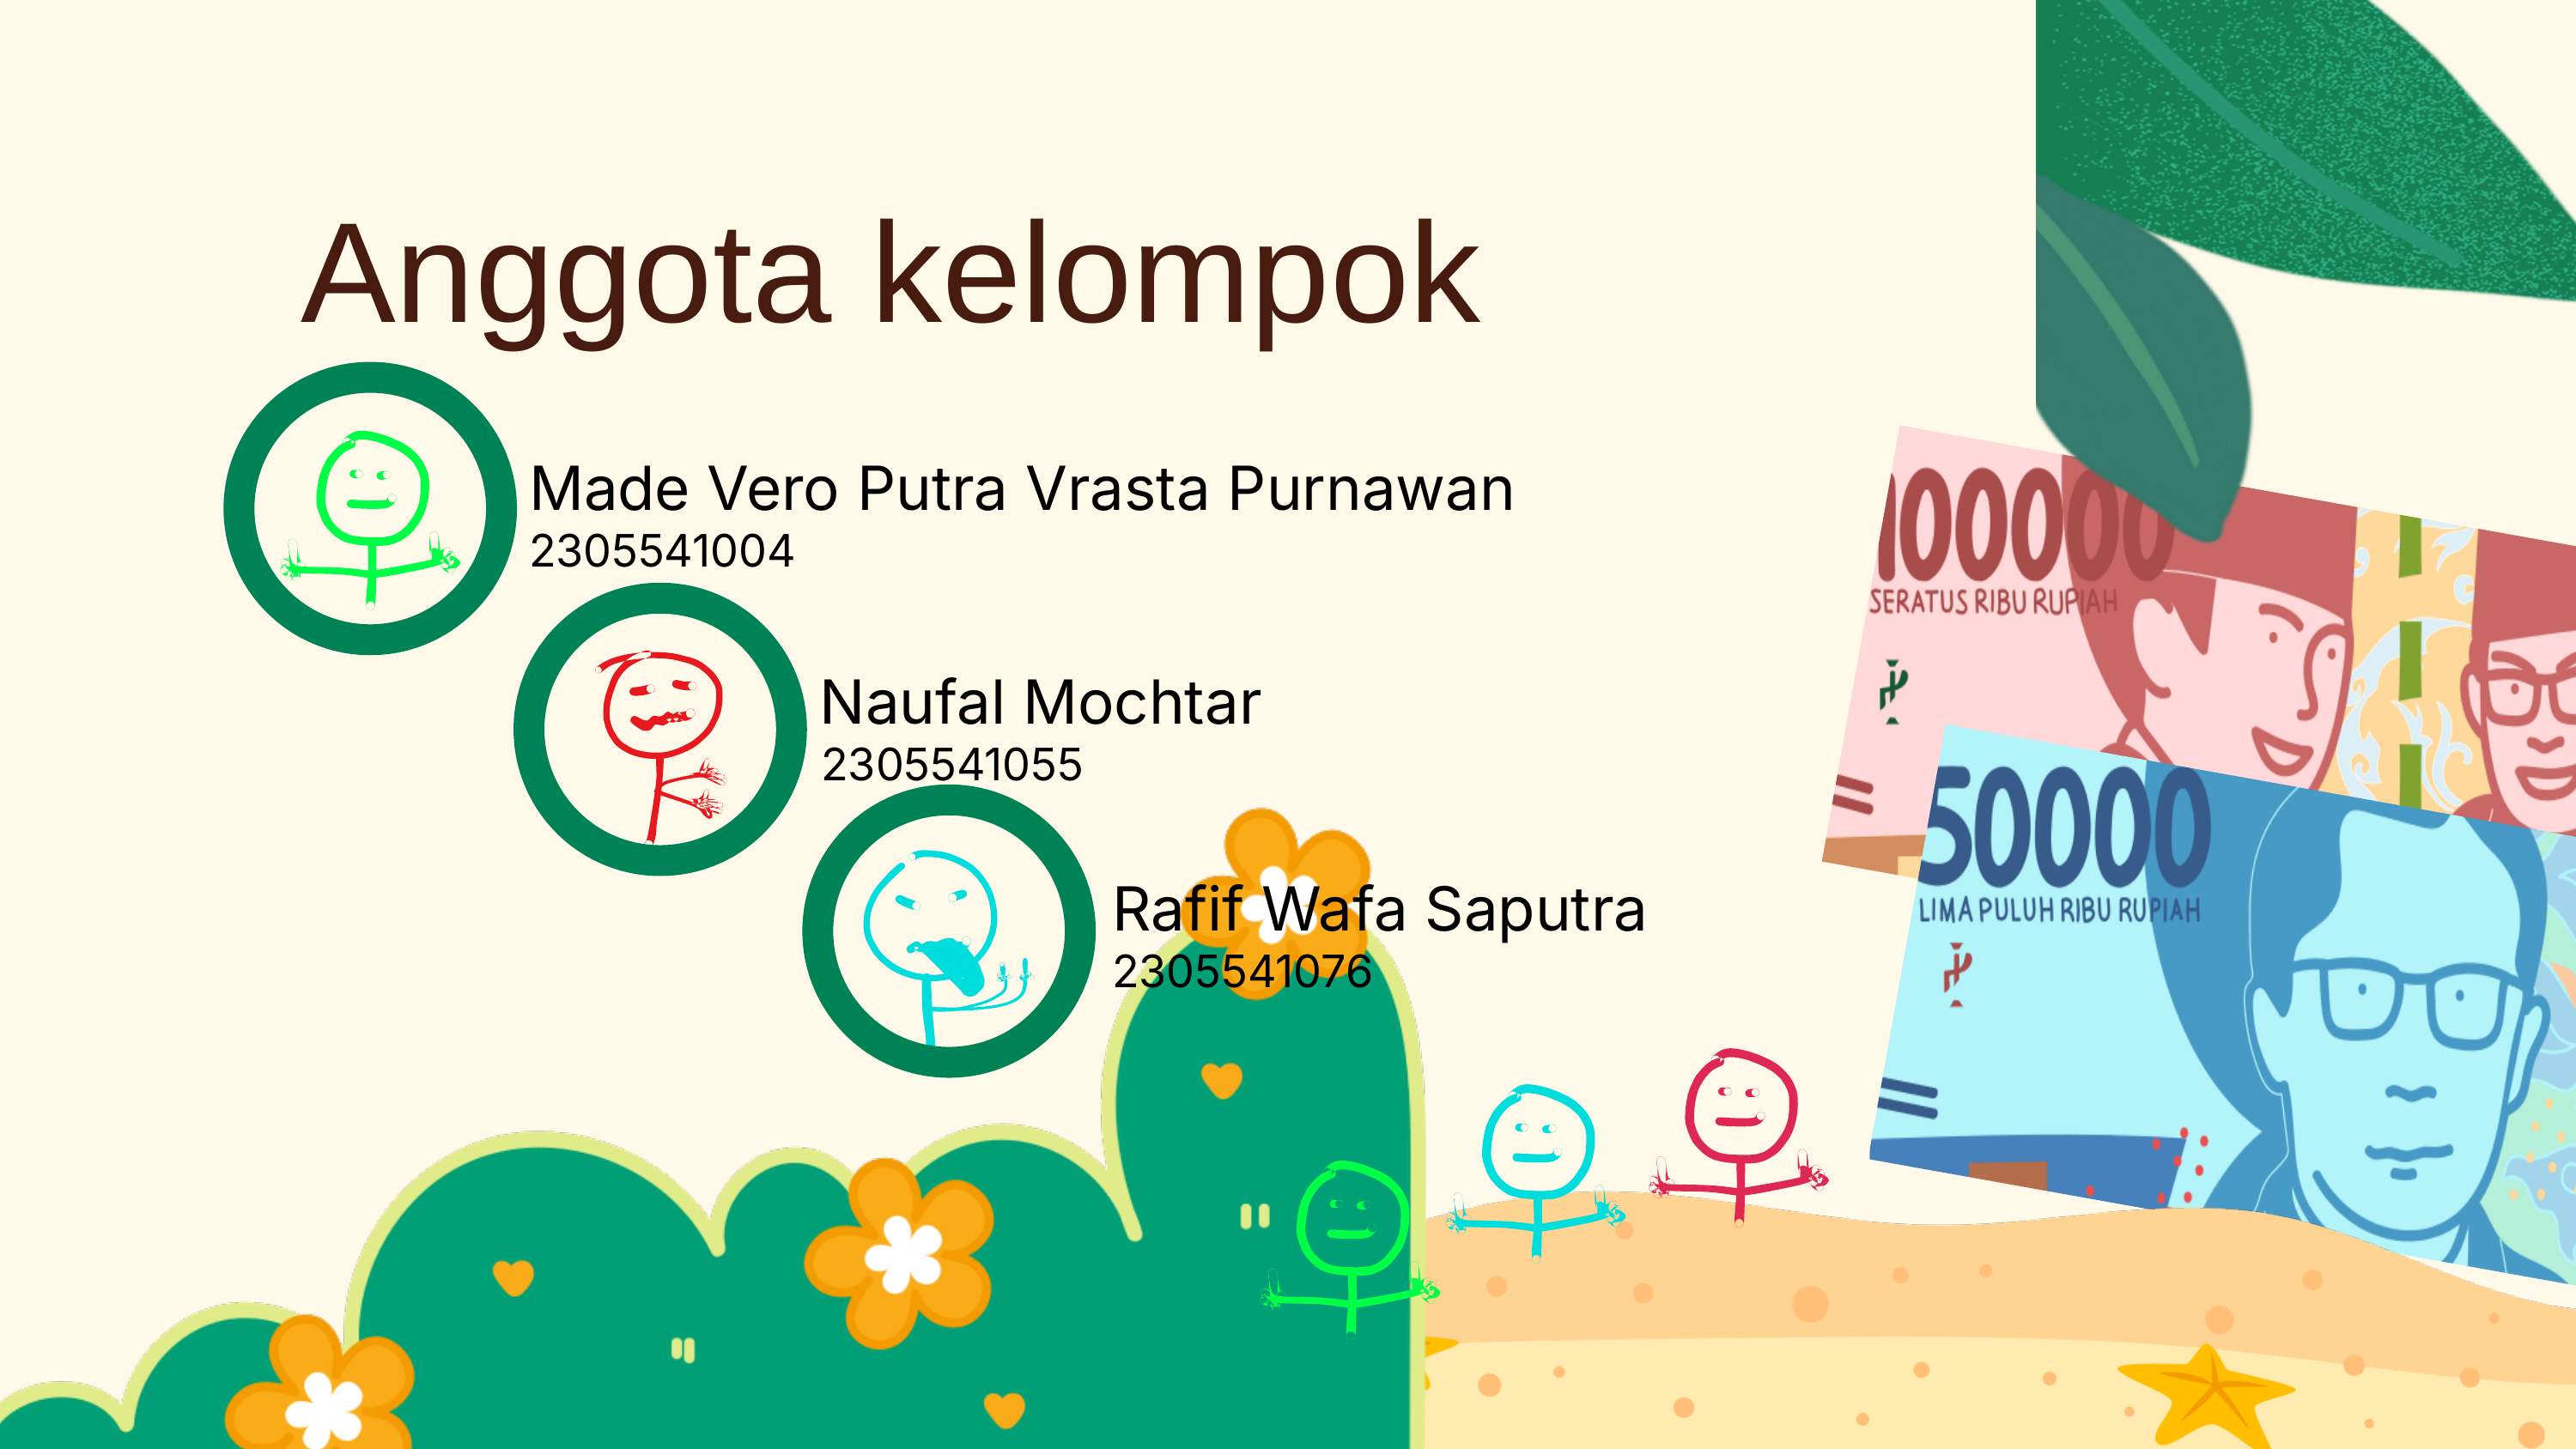

Anggota kelompok

Made Vero Putra Vrasta Purnawan

2305541004

Naufal Mochtar
2305541055

Rafif Wafa Saputra
2305541076